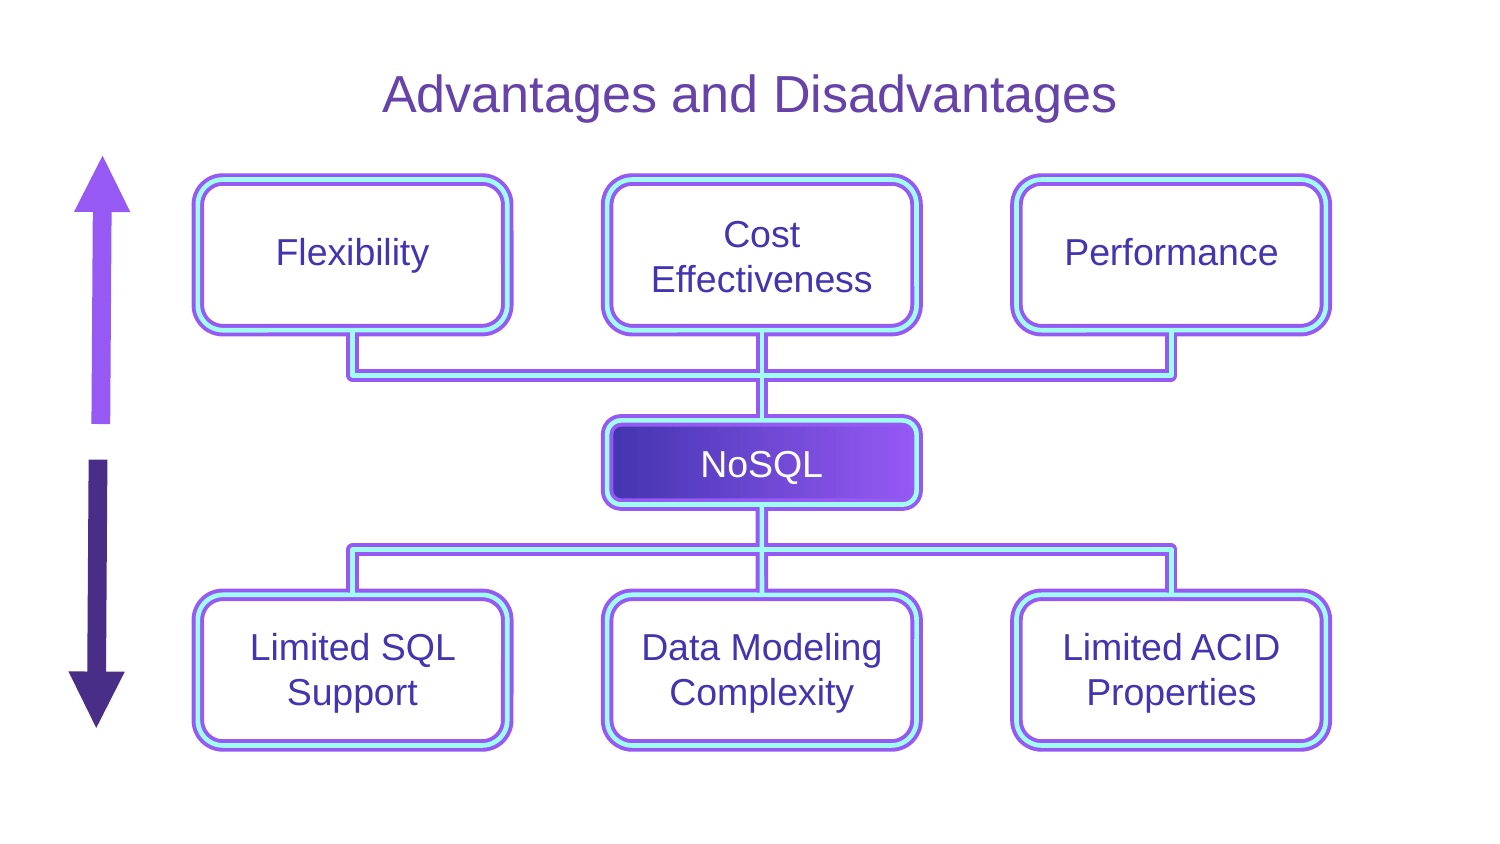

# Advantages and Disadvantages

Flexibility
Cost
Effectiveness
Performance

NoSQL

Limited SQL Support
Data Modeling Complexity
Limited ACID Properties